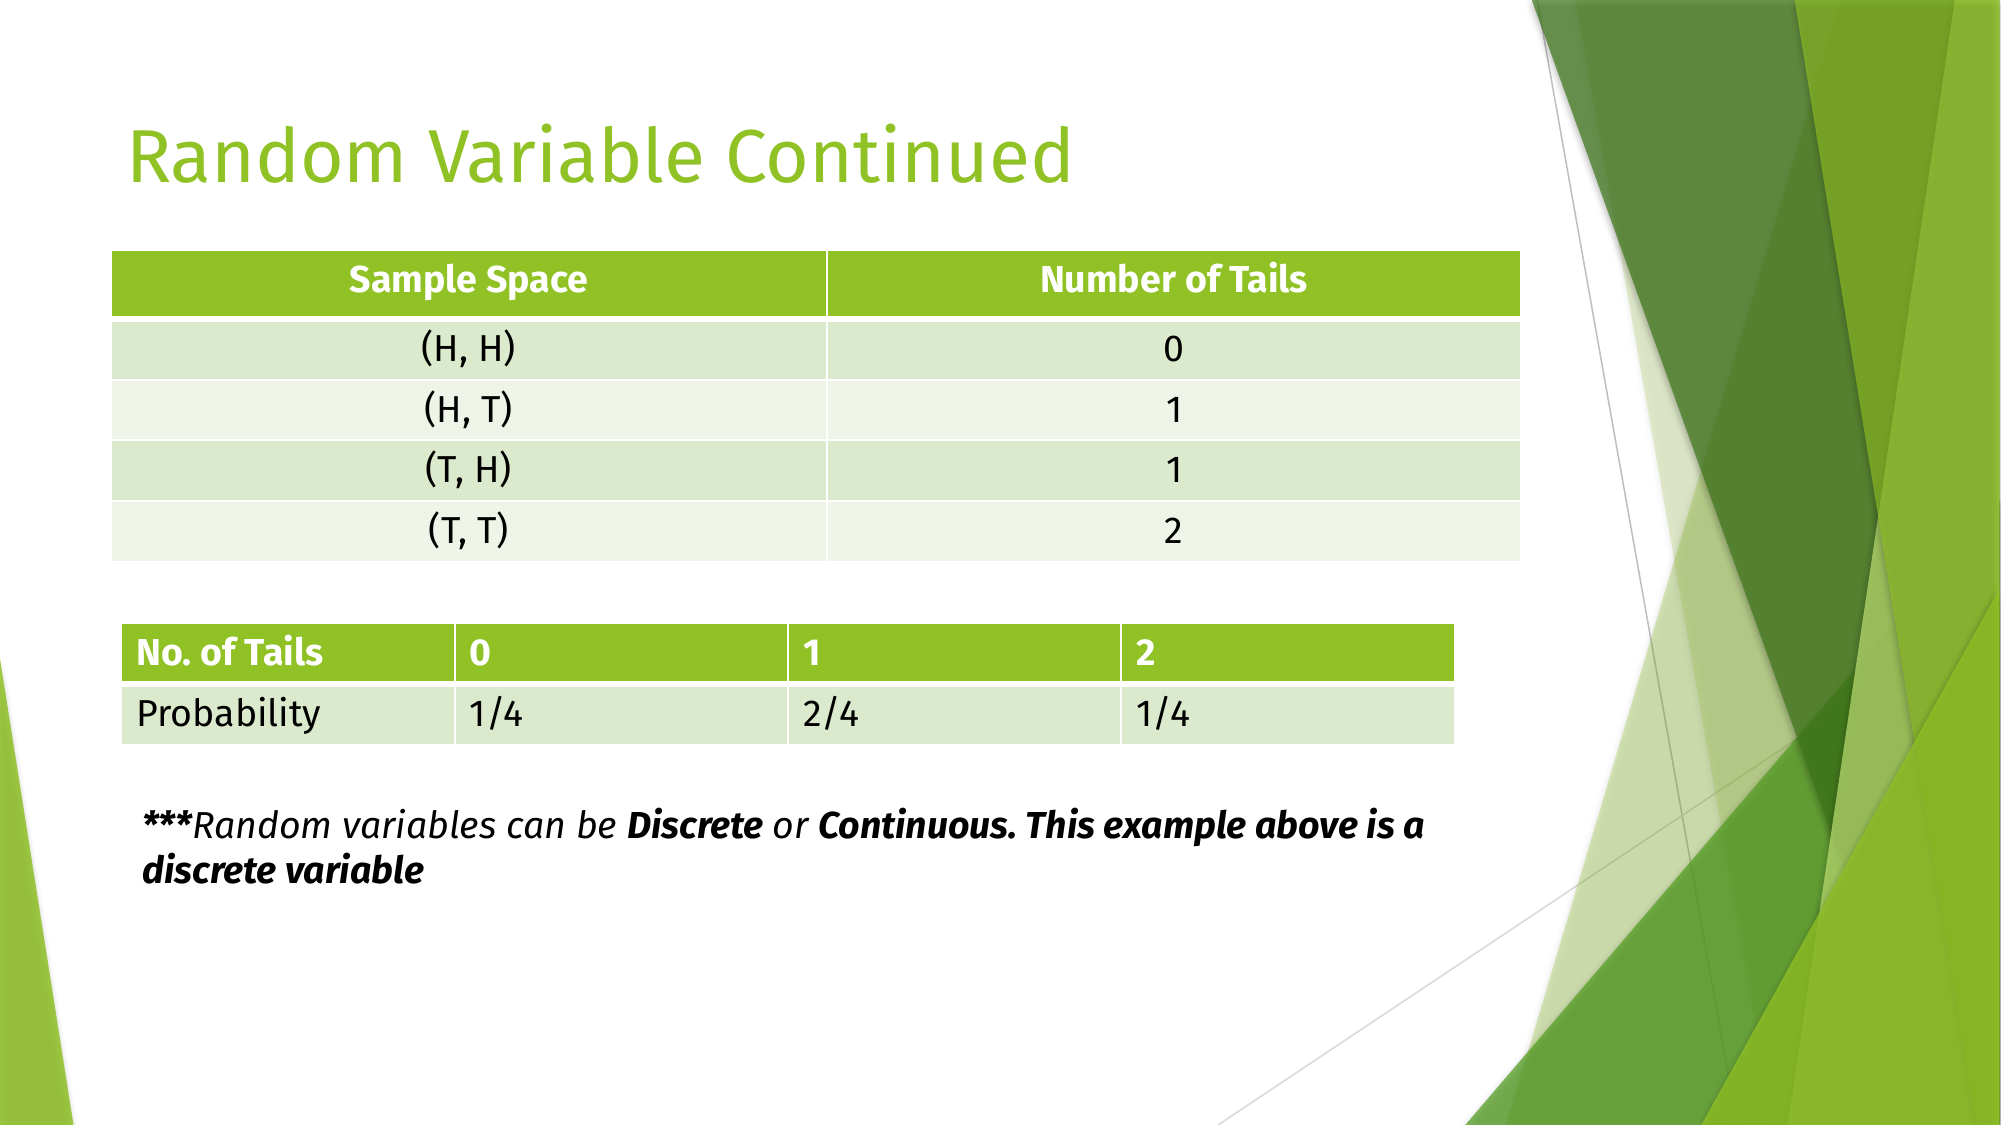

# Random Variable Continued
| Sample Space | Number of Tails |
| --- | --- |
| (H, H) | 0 |
| (H, T) | 1 |
| (T, H) | 1 |
| (T, T) | 2 |

| No. of Tails | 0 | 1 | 2 |
| --- | --- | --- | --- |
| Probability | 1/4 | 2/4 | 1/4 |
***Random variables can be Discrete or Continuous. This example above is a discrete variable